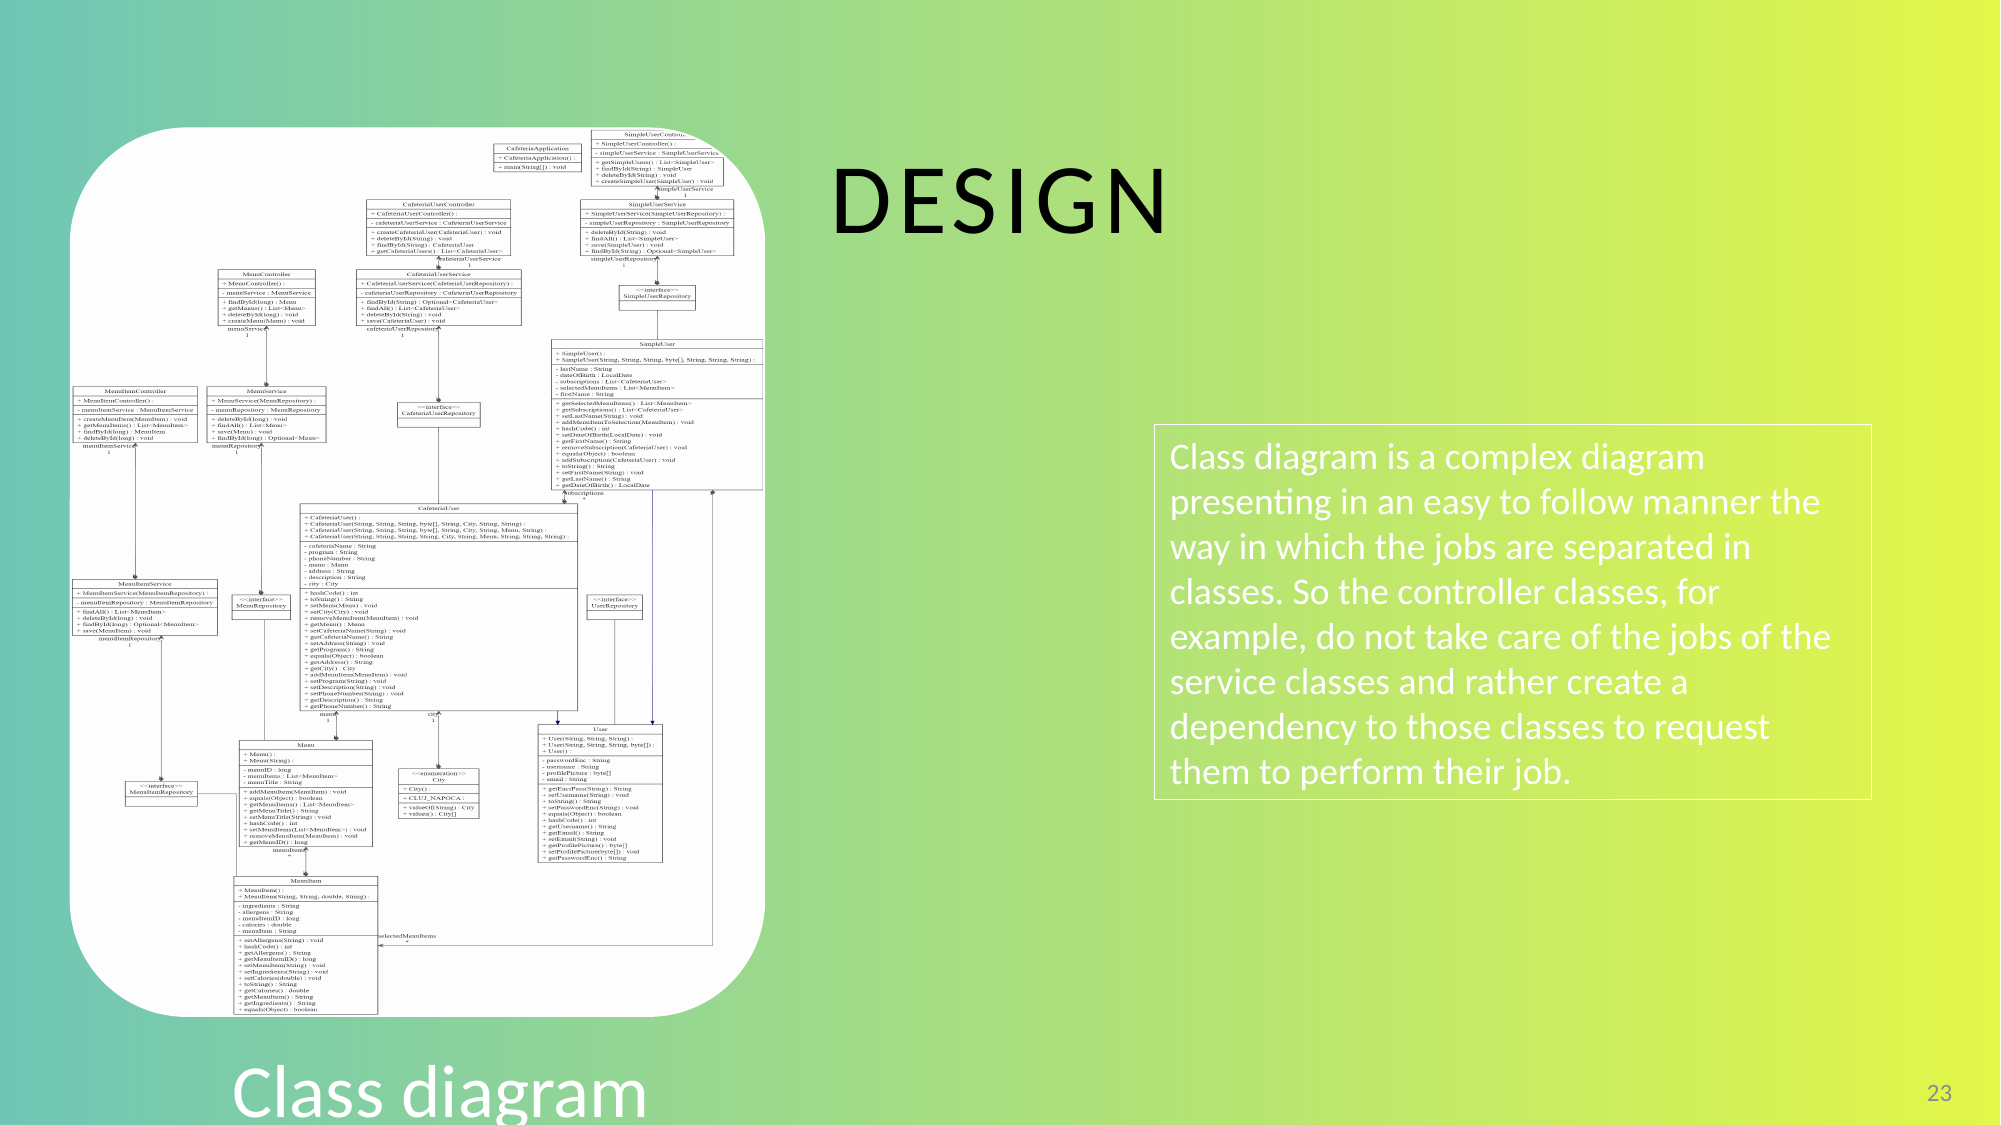

Class diagram
# Design
Class diagram is a complex diagram presenting in an easy to follow manner the way in which the jobs are separated in classes. So the controller classes, for example, do not take care of the jobs of the service classes and rather create a dependency to those classes to request them to perform their job.
23